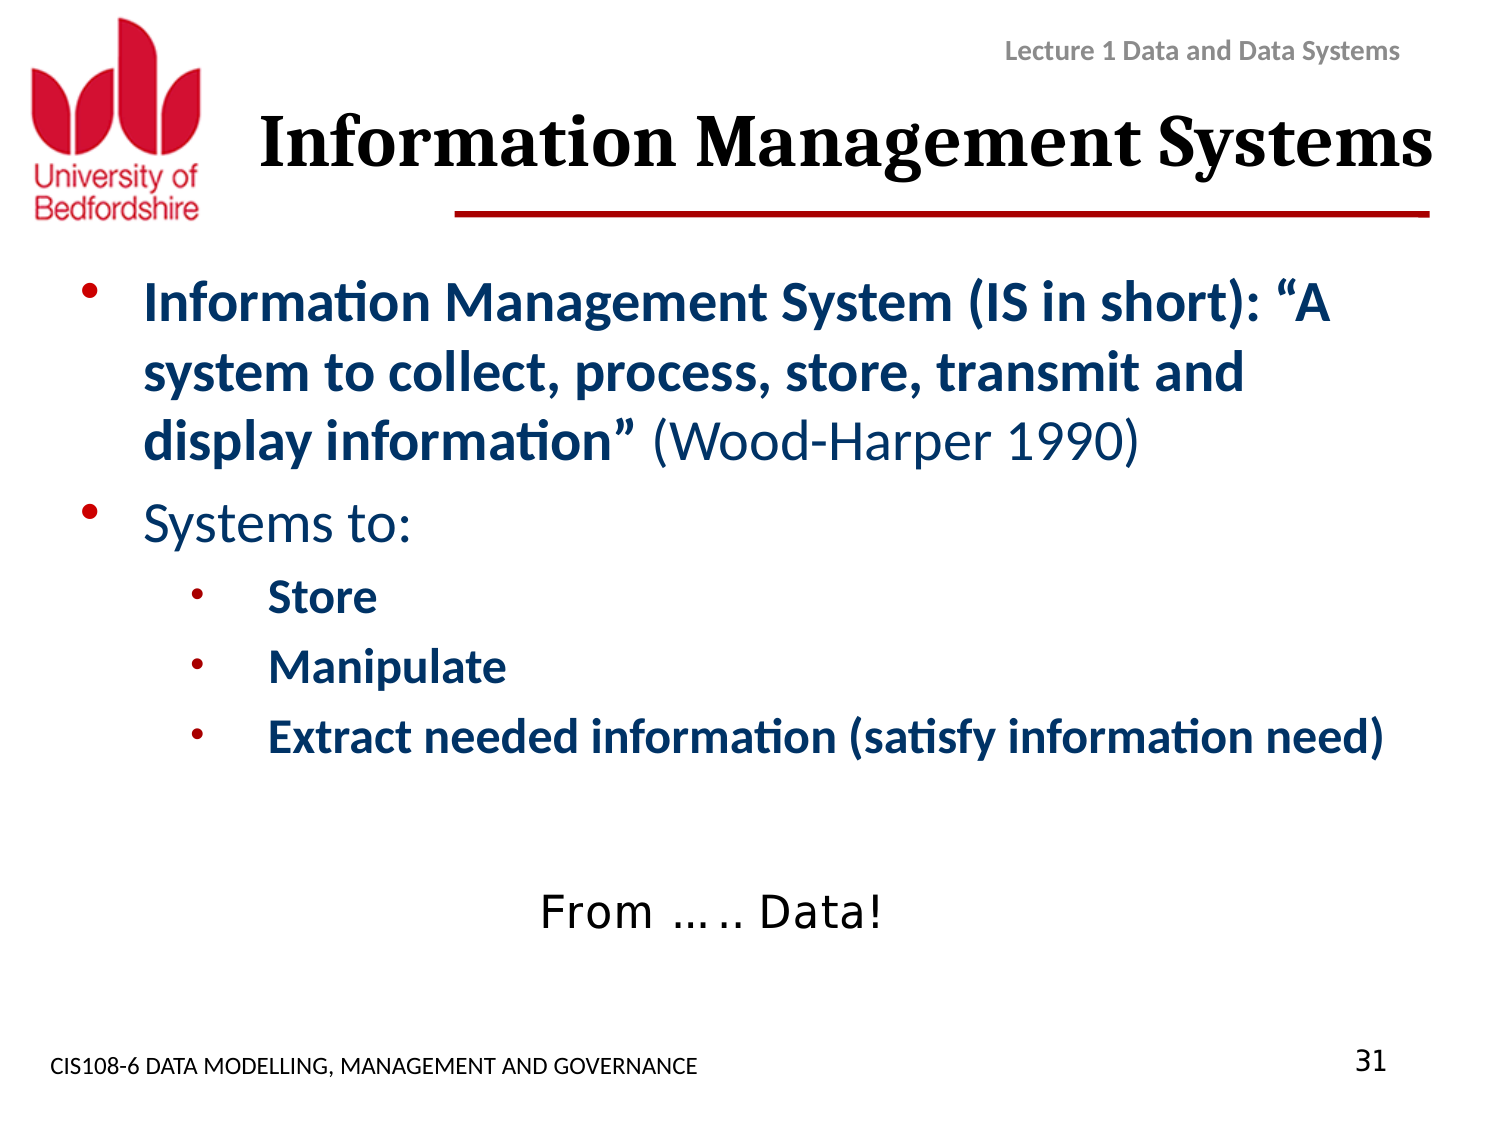

Lecture 1 Data and Data Systems
# Information Management Systems
Information Management System (IS in short): “A system to collect, process, store, transmit and display information” (Wood-Harper 1990)
Systems to:
Store
Manipulate
Extract needed information (satisfy information need)

From ….. Data!
CIS108-6 DATA MODELLING, MANAGEMENT AND GOVERNANCE